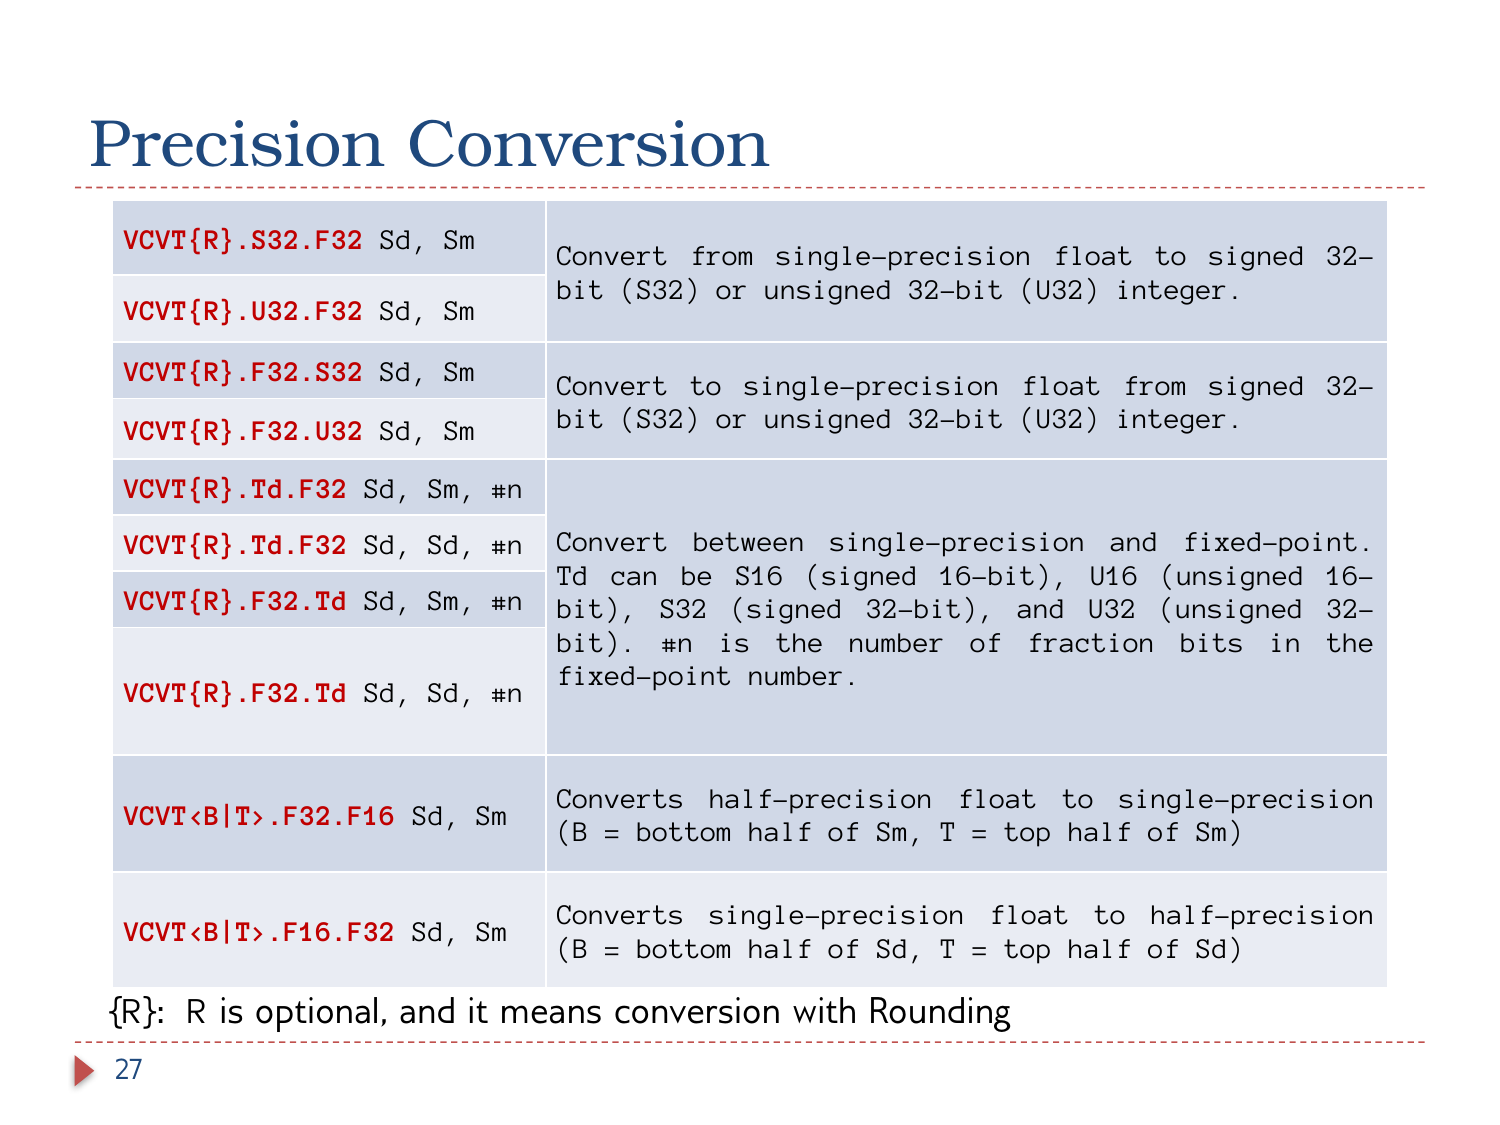

# Precision Conversion
| VCVT{R}.S32.F32 Sd, Sm | Convert from single-precision float to signed 32-bit (S32) or unsigned 32-bit (U32) integer. |
| --- | --- |
| VCVT{R}.U32.F32 Sd, Sm |  |
| VCVT{R}.F32.S32 Sd, Sm | Convert to single-precision float from signed 32-bit (S32) or unsigned 32-bit (U32) integer. |
| VCVT{R}.F32.U32 Sd, Sm |  |
| VCVT{R}.Td.F32 Sd, Sm, #n | Convert between single-precision and fixed-point. Td can be S16 (signed 16-bit), U16 (unsigned 16-bit), S32 (signed 32-bit), and U32 (unsigned 32-bit). #n is the number of fraction bits in the fixed-point number. |
| VCVT{R}.Td.F32 Sd, Sd, #n |  |
| VCVT{R}.F32.Td Sd, Sm, #n |  |
| VCVT{R}.F32.Td Sd, Sd, #n |  |
| VCVT<B|T>.F32.F16 Sd, Sm | Converts half-precision float to single-precision (B = bottom half of Sm, T = top half of Sm) |
| VCVT<B|T>.F16.F32 Sd, Sm | Converts single-precision float to half-precision (B = bottom half of Sd, T = top half of Sd) |
{R}:  R is optional, and it means conversion with Rounding
27